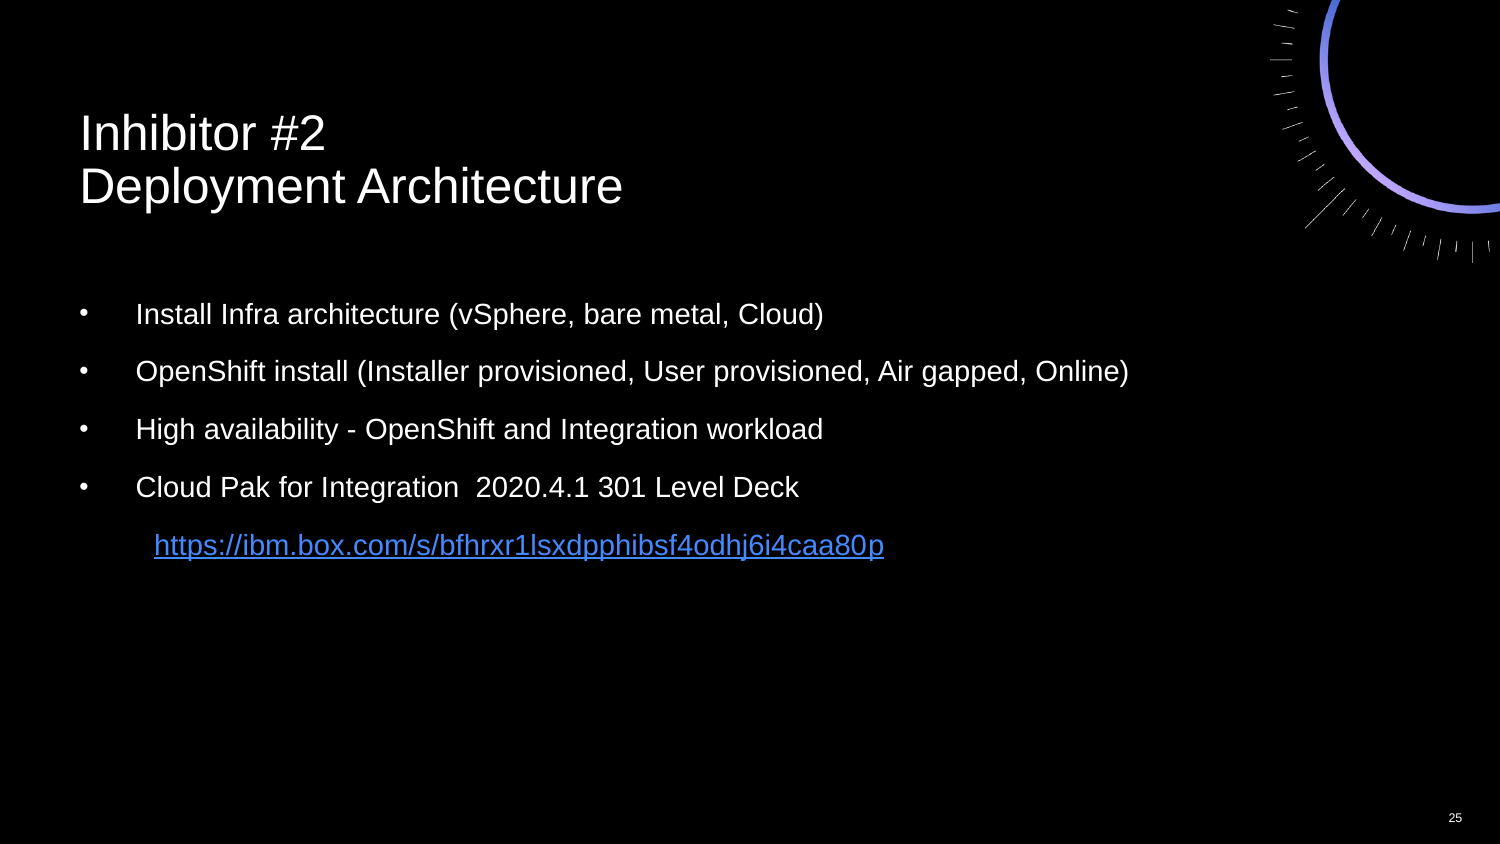

Inhibitor #2
Deployment Architecture
Install Infra architecture (vSphere, bare metal, Cloud)
OpenShift install (Installer provisioned, User provisioned, Air gapped, Online)
High availability - OpenShift and Integration workload
Cloud Pak for Integration  2020.4.1 301 Level Deck
https://ibm.box.com/s/bfhrxr1lsxdpphibsf4odhj6i4caa80p
25